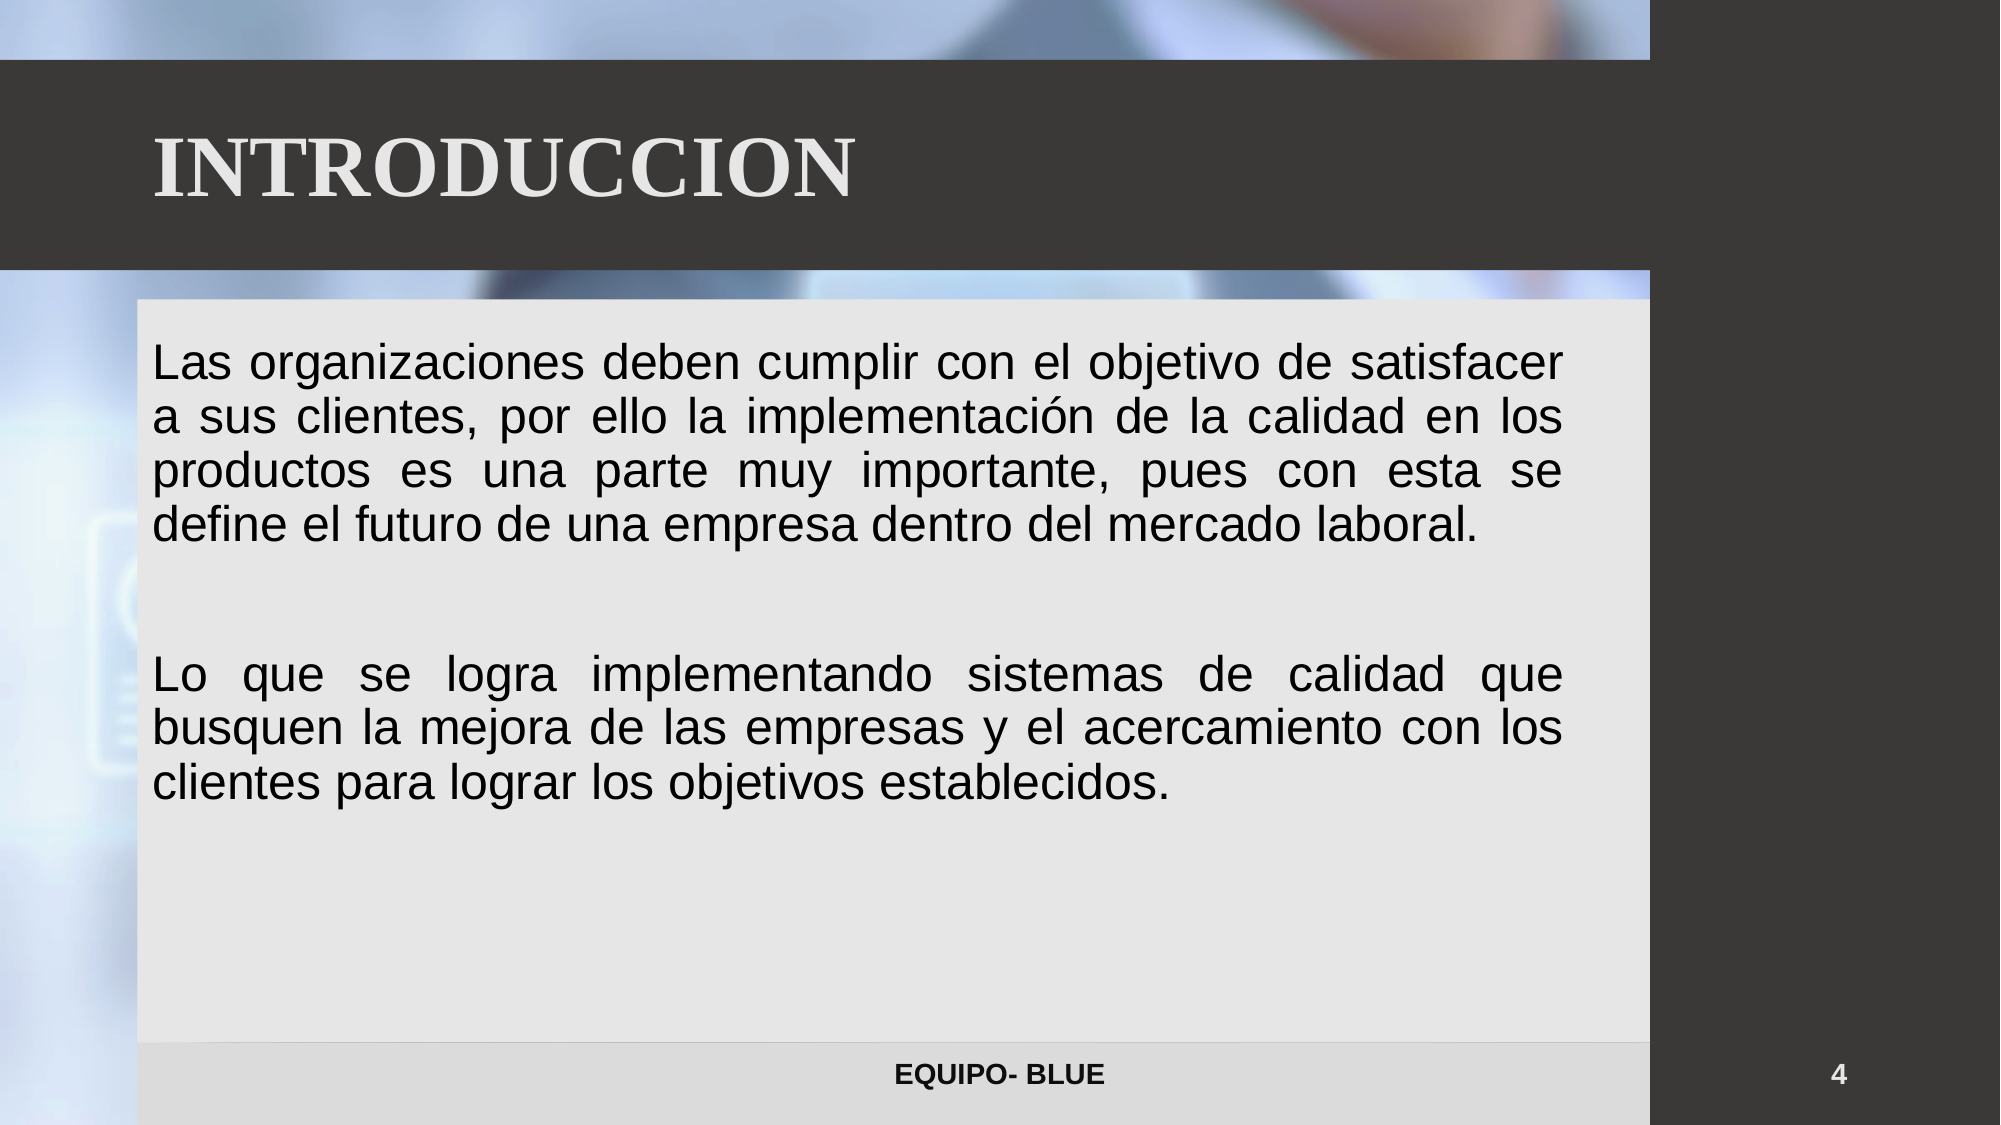

# INTRODUCCION
Las organizaciones deben cumplir con el objetivo de satisfacer a sus clientes, por ello la implementación de la calidad en los productos es una parte muy importante, pues con esta se define el futuro de una empresa dentro del mercado laboral.

Lo que se logra implementando sistemas de calidad que busquen la mejora de las empresas y el acercamiento con los clientes para lograr los objetivos establecidos.

EQUIPO- BLUE
4